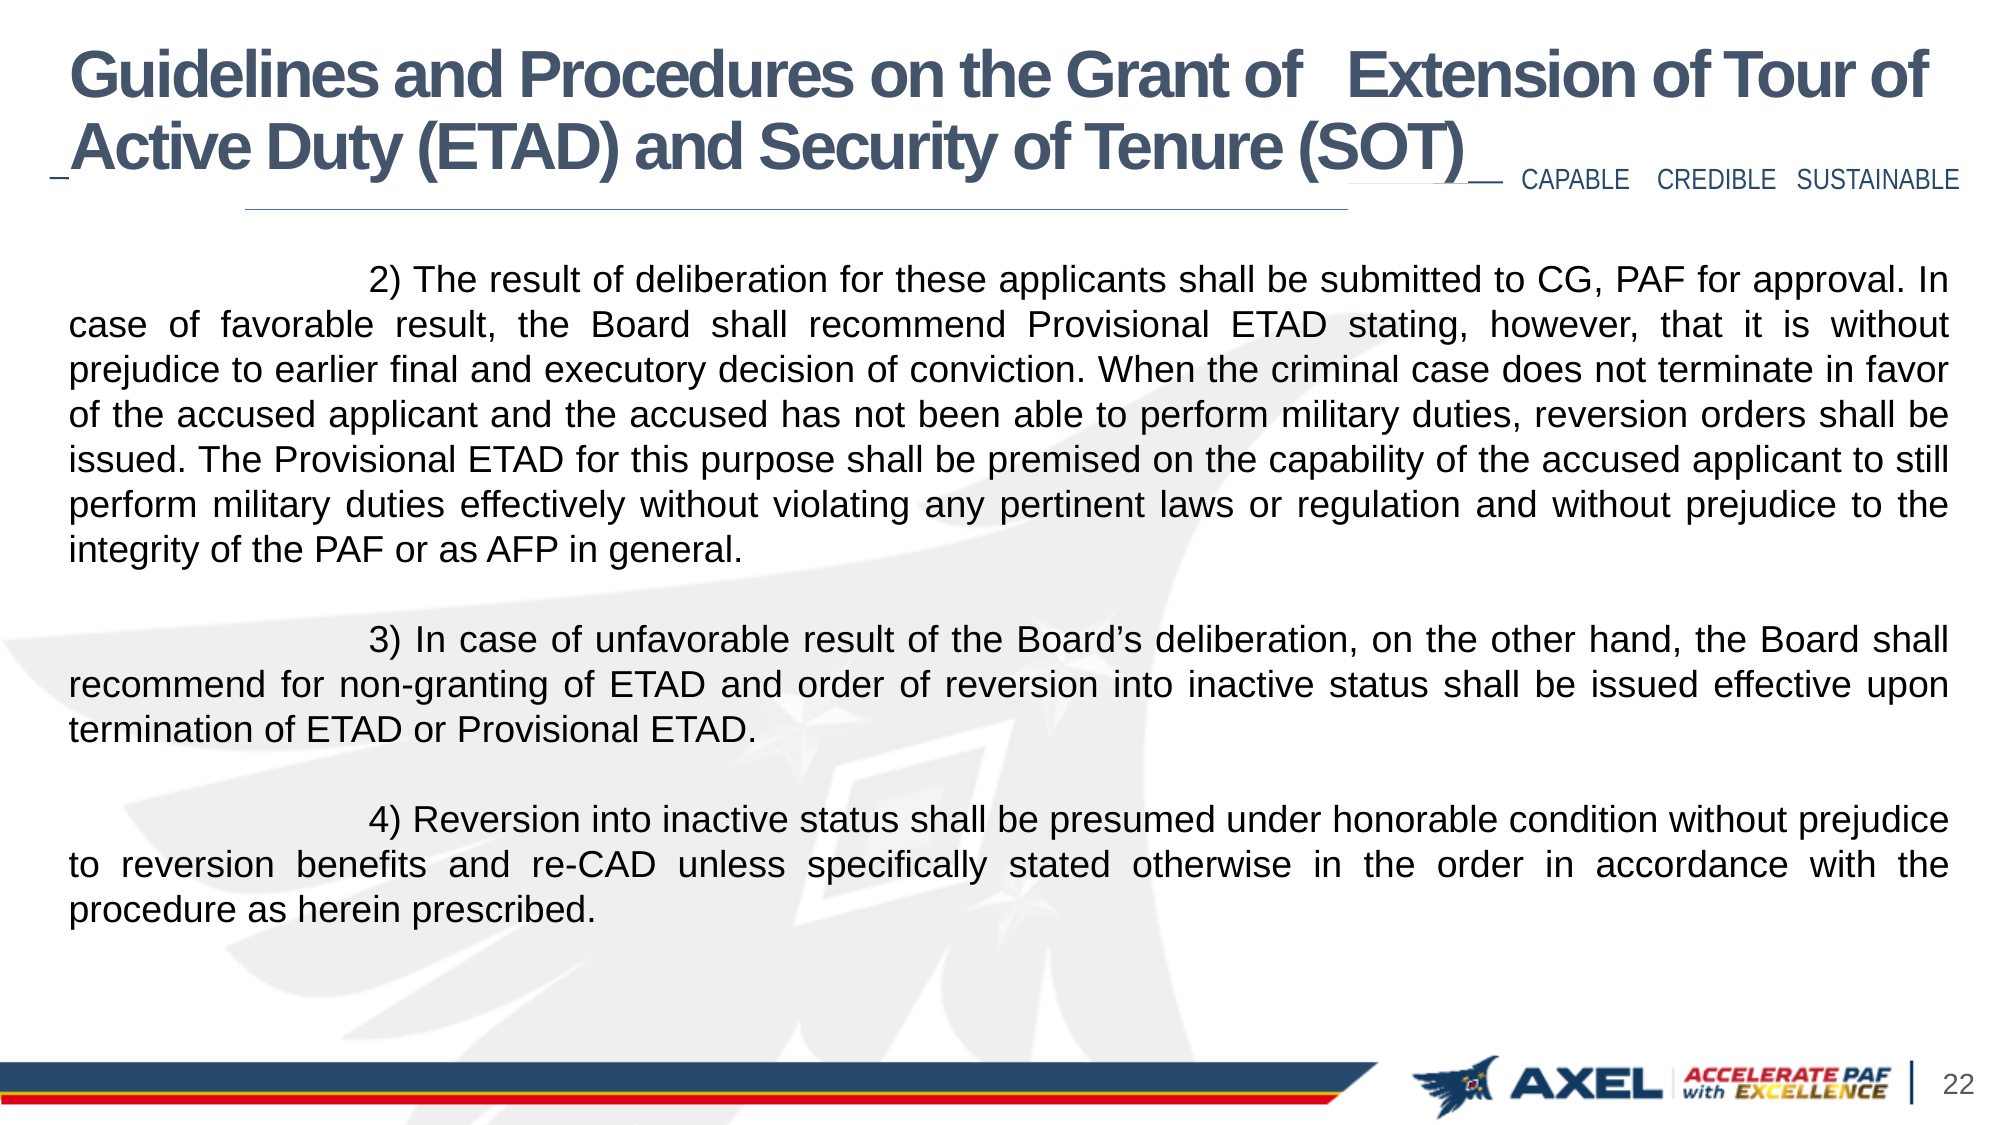

# Guidelines and Procedures on the Grant of   Extension of Tour of Active Duty (ETAD) and Security of Tenure (SOT)

		2) The result of deliberation for these applicants shall be submitted to CG, PAF for approval. In case of favorable result, the Board shall recommend Provisional ETAD stating, however, that it is without prejudice to earlier final and executory decision of conviction. When the criminal case does not terminate in favor of the accused applicant and the accused has not been able to perform military duties, reversion orders shall be issued. The Provisional ETAD for this purpose shall be premised on the capability of the accused applicant to still perform military duties effectively without violating any pertinent laws or regulation and without prejudice to the integrity of the PAF or as AFP in general.

		3) In case of unfavorable result of the Board’s deliberation, on the other hand, the Board shall recommend for non-granting of ETAD and order of reversion into inactive status shall be issued effective upon termination of ETAD or Provisional ETAD.

		4) Reversion into inactive status shall be presumed under honorable condition without prejudice to reversion benefits and re-CAD unless specifically stated otherwise in the order in accordance with the procedure as herein prescribed.